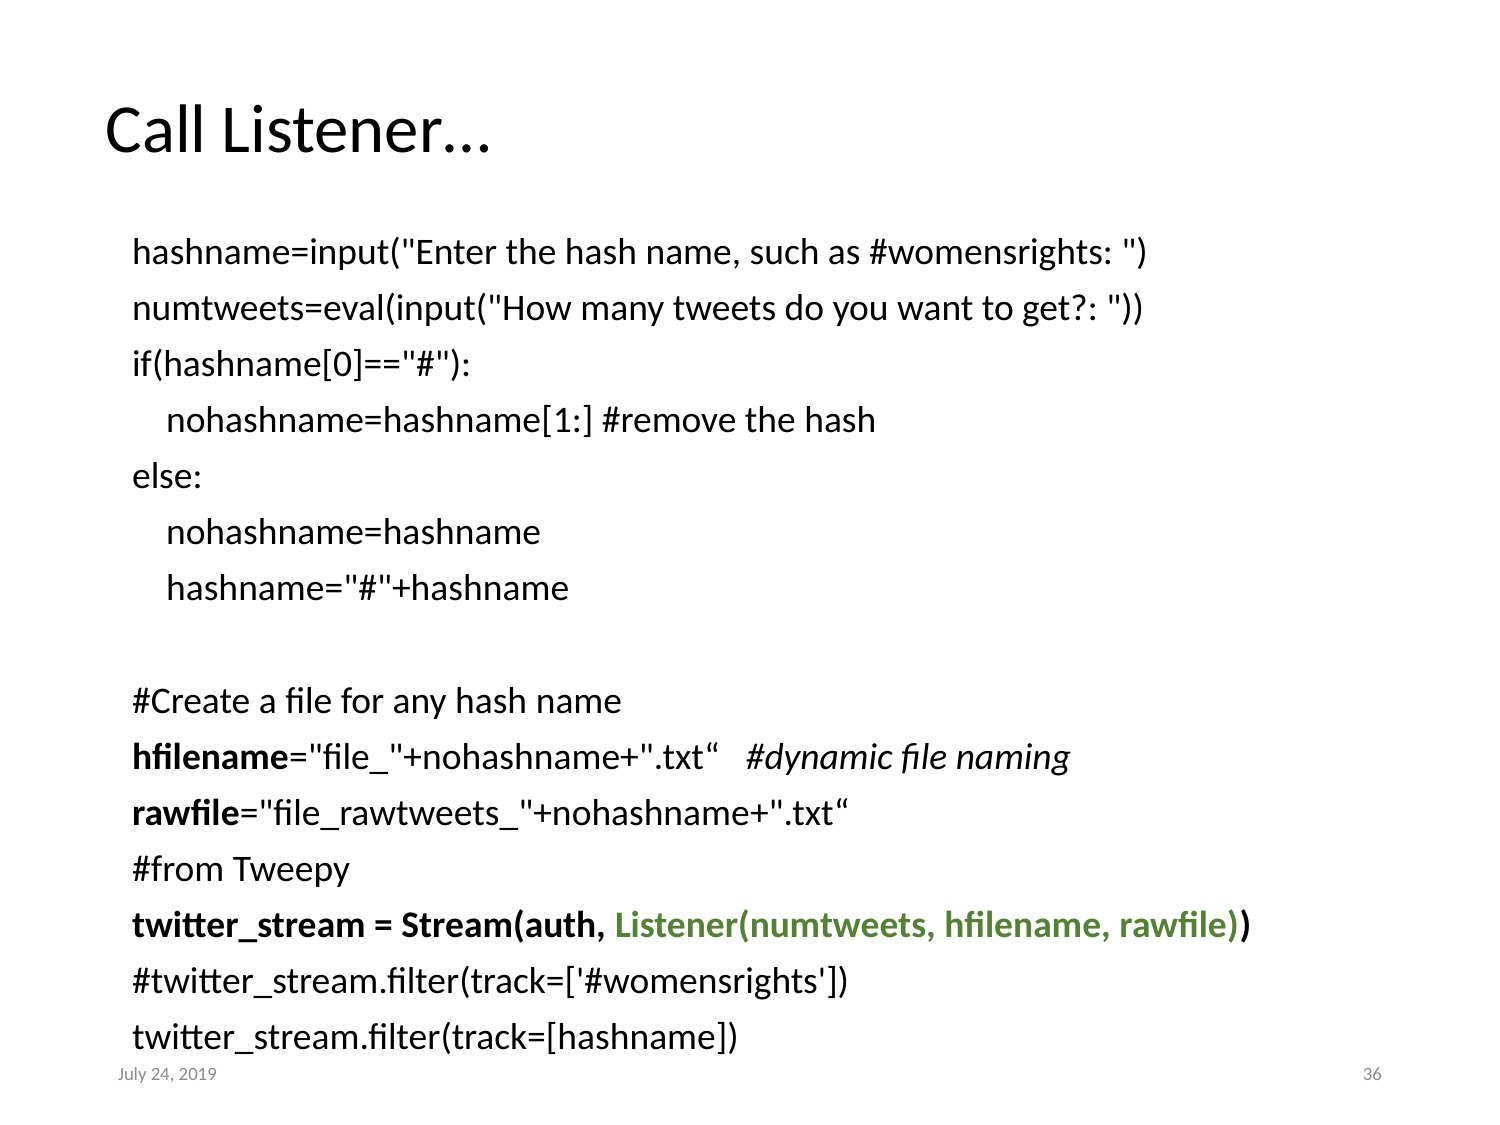

# Call Listener…
hashname=input("Enter the hash name, such as #womensrights: ")
numtweets=eval(input("How many tweets do you want to get?: "))
if(hashname[0]=="#"):
    nohashname=hashname[1:] #remove the hash
else:
    nohashname=hashname
    hashname="#"+hashname

#Create a file for any hash name
hfilename="file_"+nohashname+".txt“   #dynamic file naming
rawfile="file_rawtweets_"+nohashname+".txt“
#from Tweepy
twitter_stream = Stream(auth, Listener(numtweets, hfilename, rawfile))
#twitter_stream.filter(track=['#womensrights'])
twitter_stream.filter(track=[hashname])
July 24, 2019
36